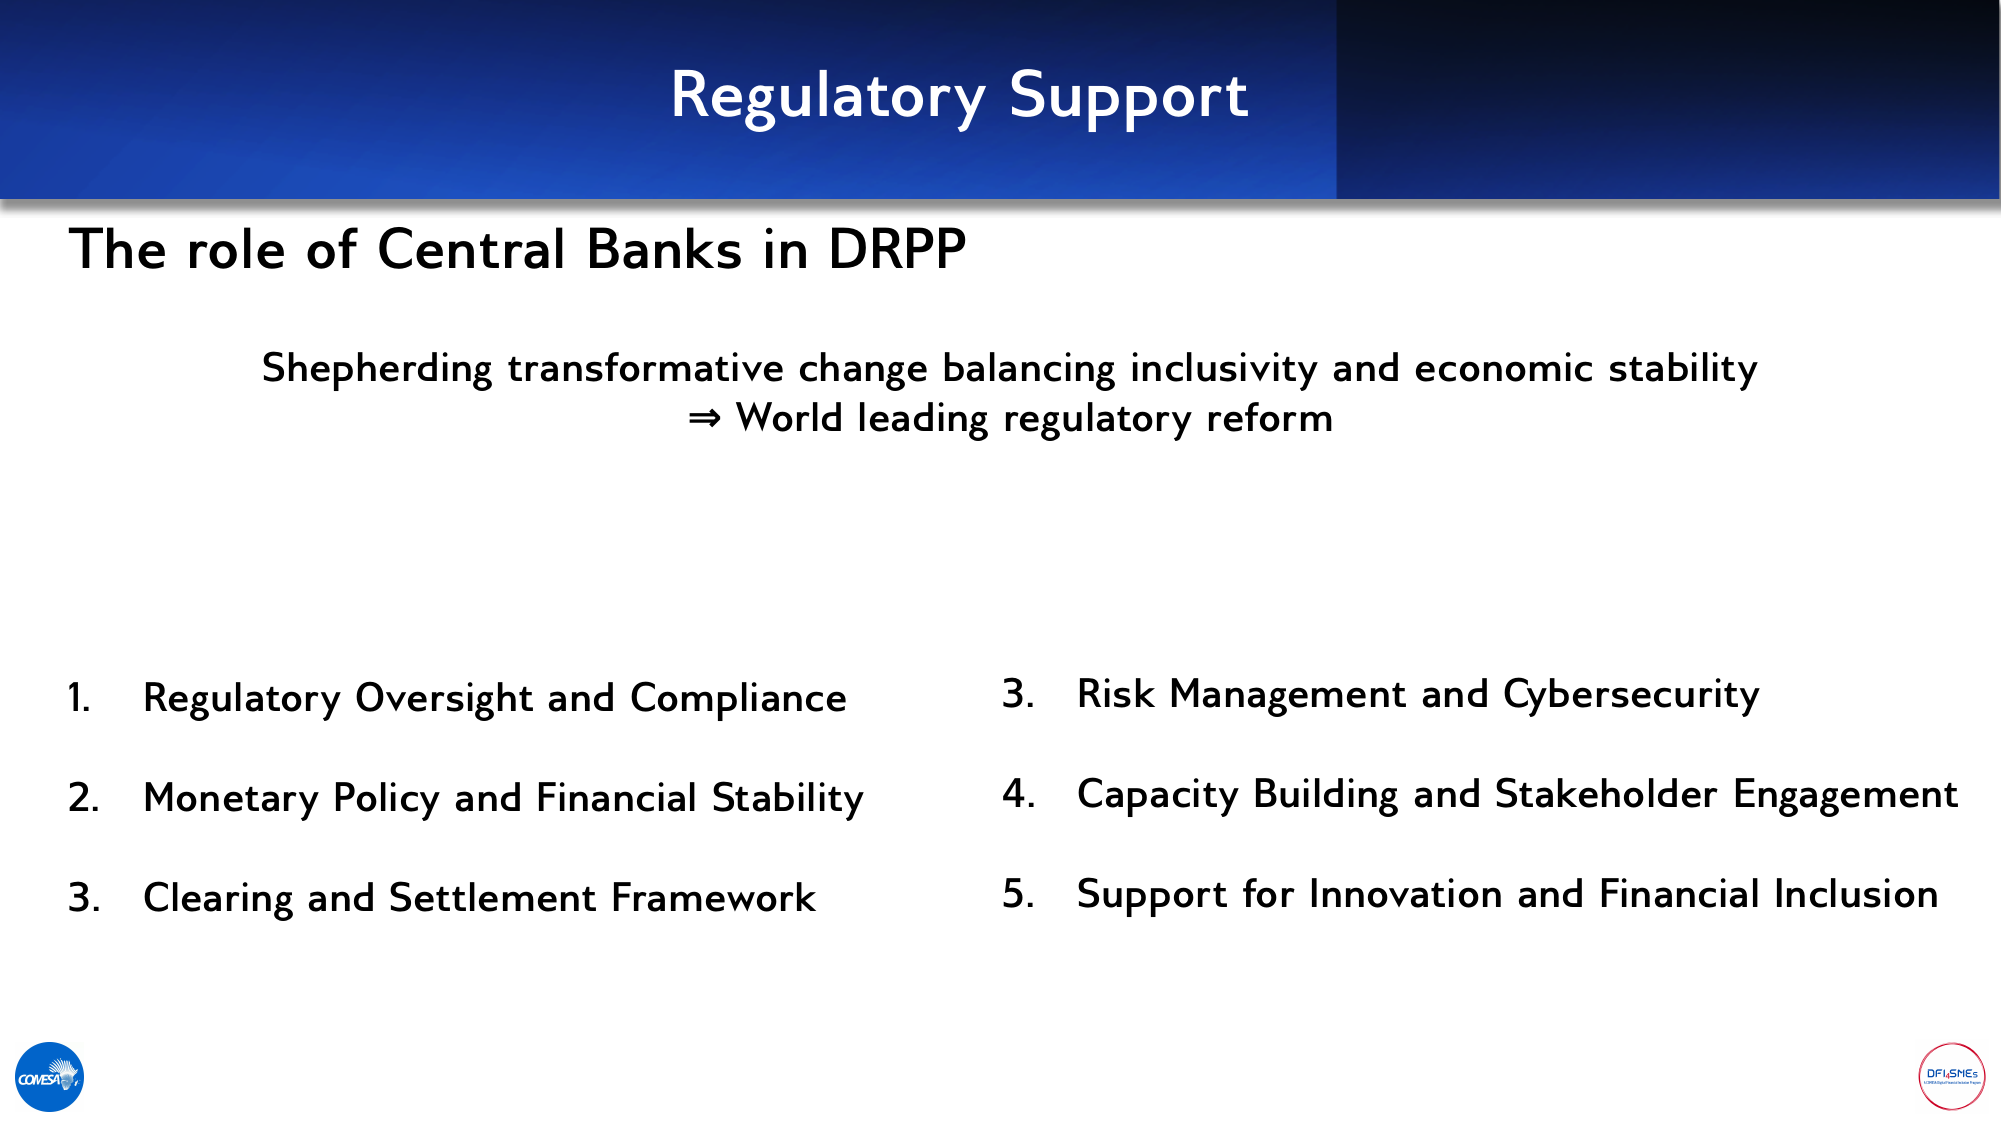

# Regulatory Support
The role of Central Banks in DRPP

Shepherding transformative change balancing inclusivity and economic stability
⇒ World leading regulatory reform

Regulatory Oversight and Compliance

Monetary Policy and Financial Stability

Clearing and Settlement Framework

Risk Management and Cybersecurity

Capacity Building and Stakeholder Engagement

Support for Innovation and Financial Inclusion